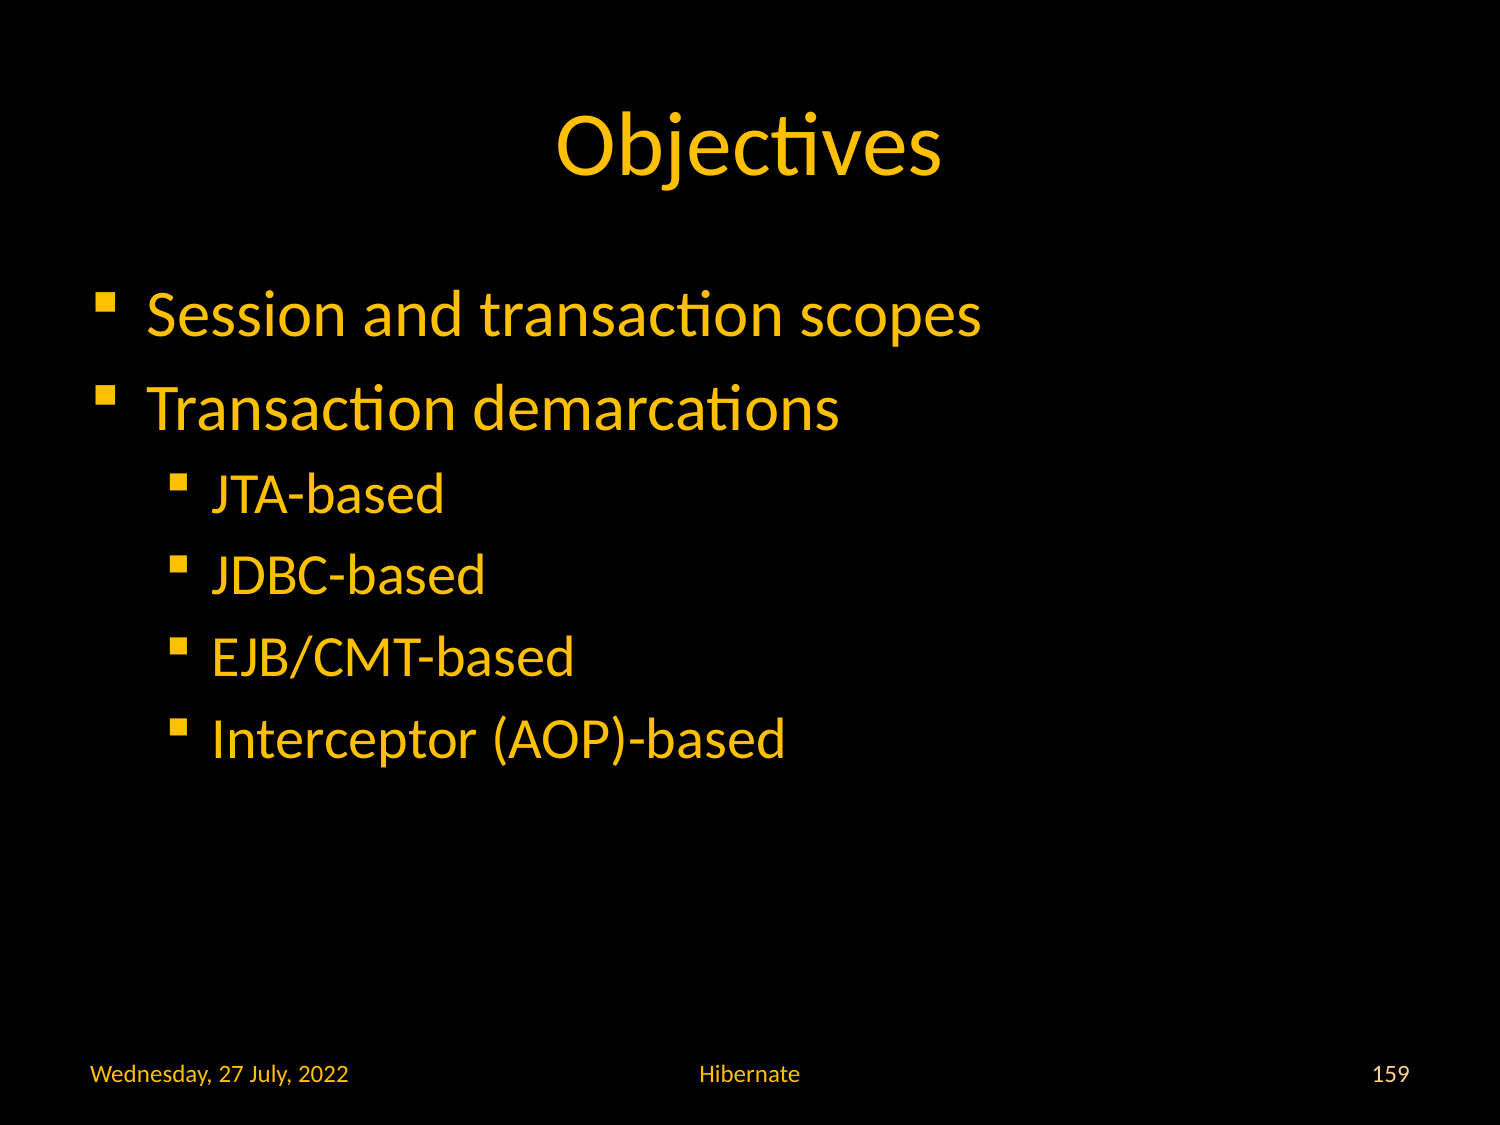

# Objectives
Session and transaction scopes
Transaction demarcations
JTA-based
JDBC-based
EJB/CMT-based
Interceptor (AOP)-based
Wednesday, 27 July, 2022
Hibernate
159